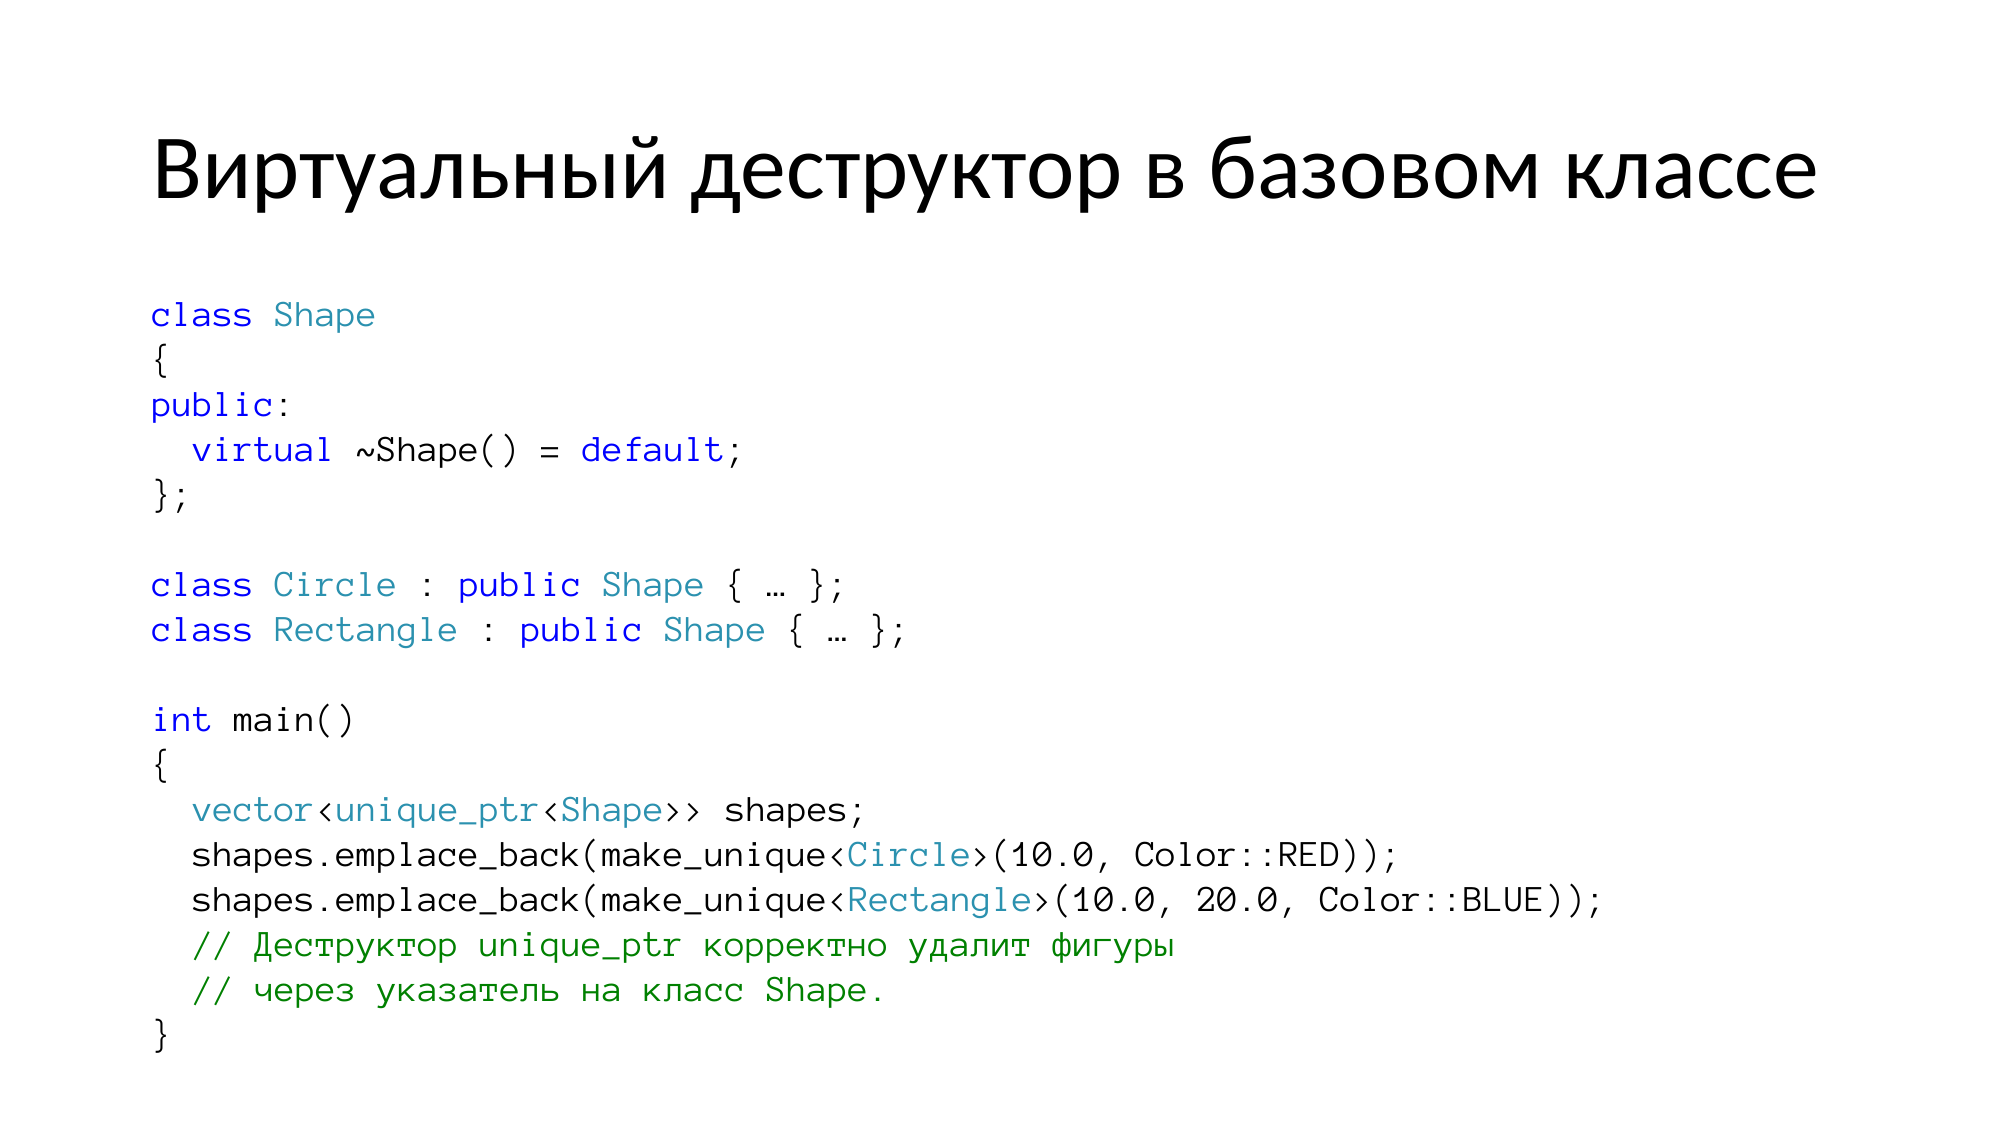

# Виртуальный деструктор в базовом классе
class Shape
{
public:
  virtual ~Shape() = default;
};

class Circle : public Shape { … };
class Rectangle : public Shape { … };

int main()
{
  vector<unique_ptr<Shape>> shapes;
  shapes.emplace_back(make_unique<Circle>(10.0, Color::RED));
  shapes.emplace_back(make_unique<Rectangle>(10.0, 20.0, Color::BLUE));
  // Деструктор unique_ptr корректно удалит фигуры
  // через указатель на класс Shape.
}